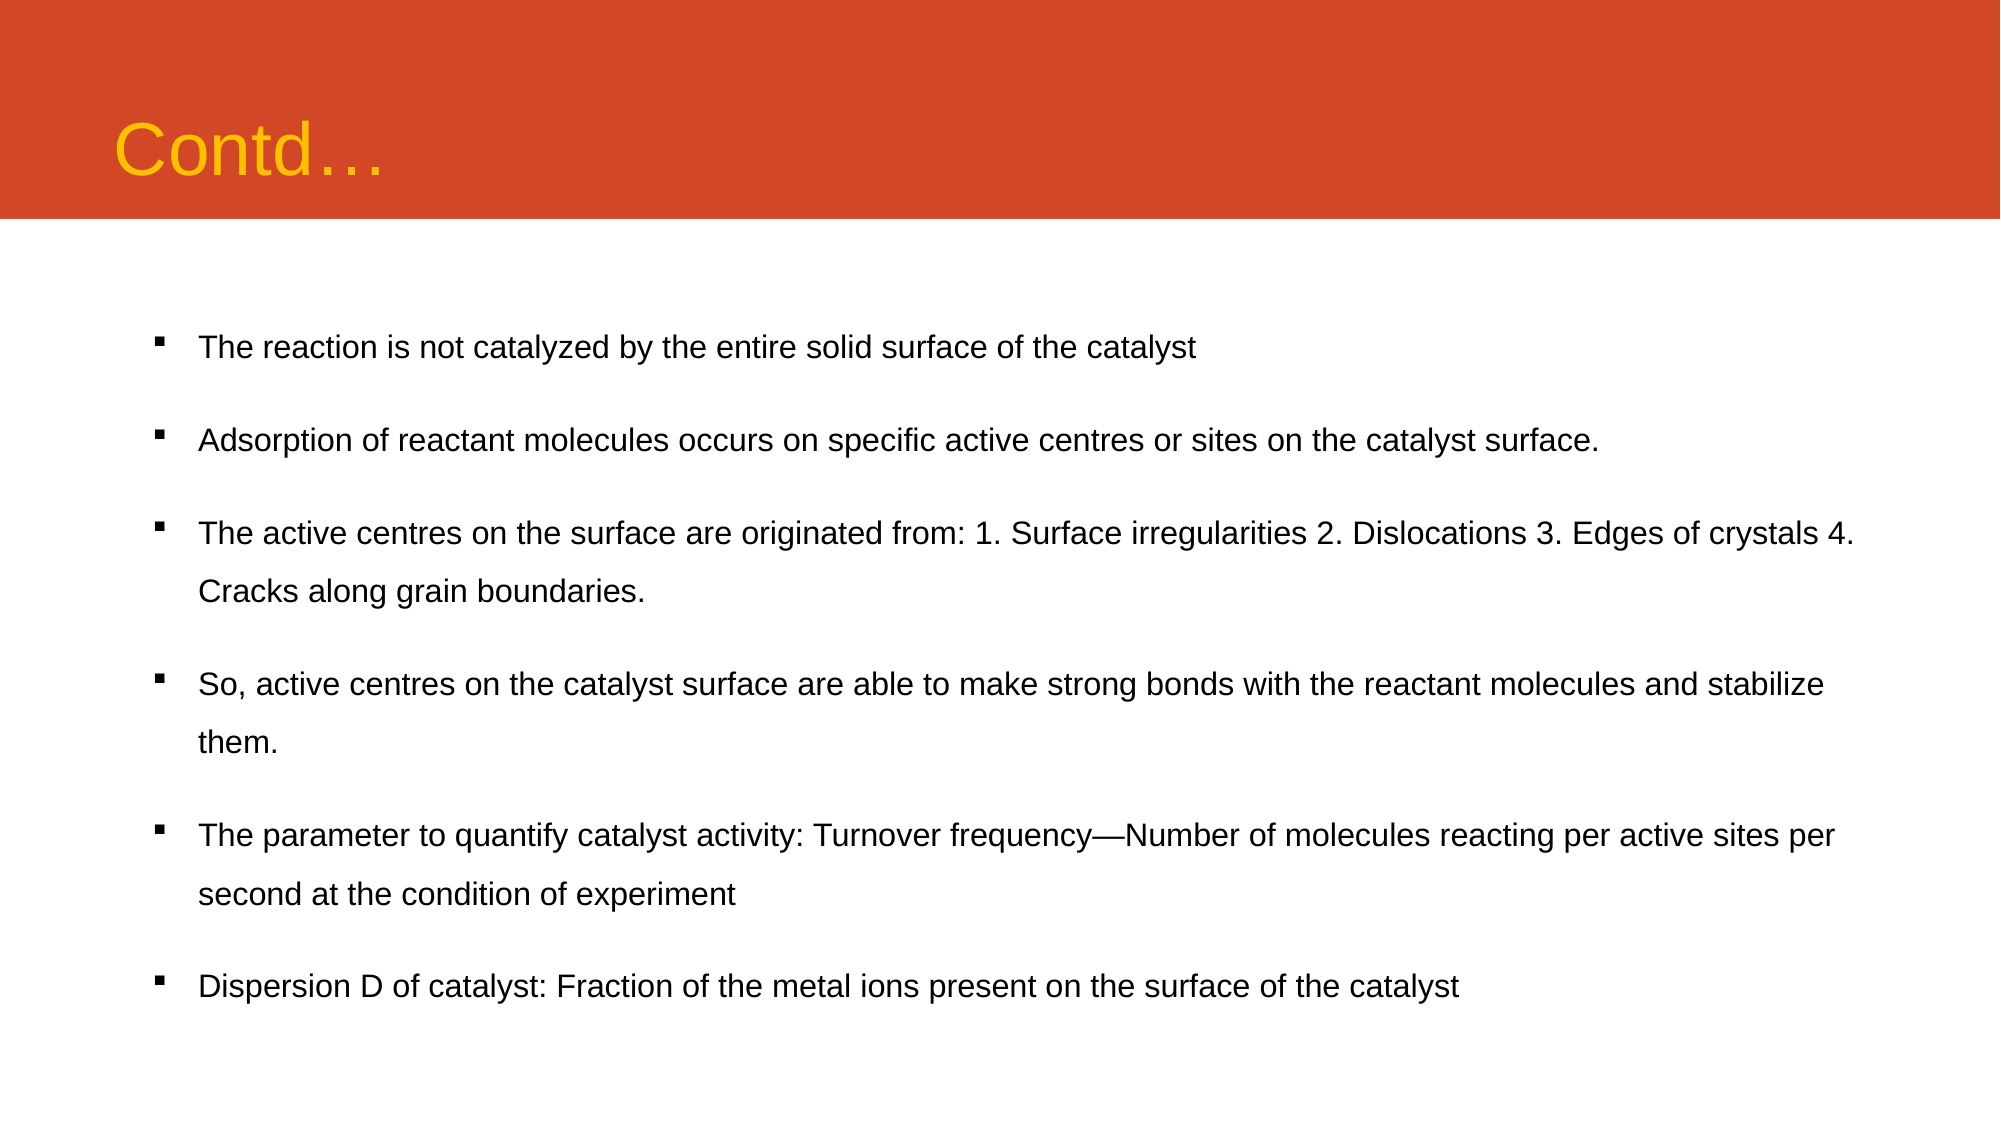

Contd…
The reaction is not catalyzed by the entire solid surface of the catalyst
Adsorption of reactant molecules occurs on specific active centres or sites on the catalyst surface.
The active centres on the surface are originated from: 1. Surface irregularities 2. Dislocations 3. Edges of crystals 4. Cracks along grain boundaries.
So, active centres on the catalyst surface are able to make strong bonds with the reactant molecules and stabilize them.
The parameter to quantify catalyst activity: Turnover frequency—Number of molecules reacting per active sites per second at the condition of experiment
Dispersion D of catalyst: Fraction of the metal ions present on the surface of the catalyst